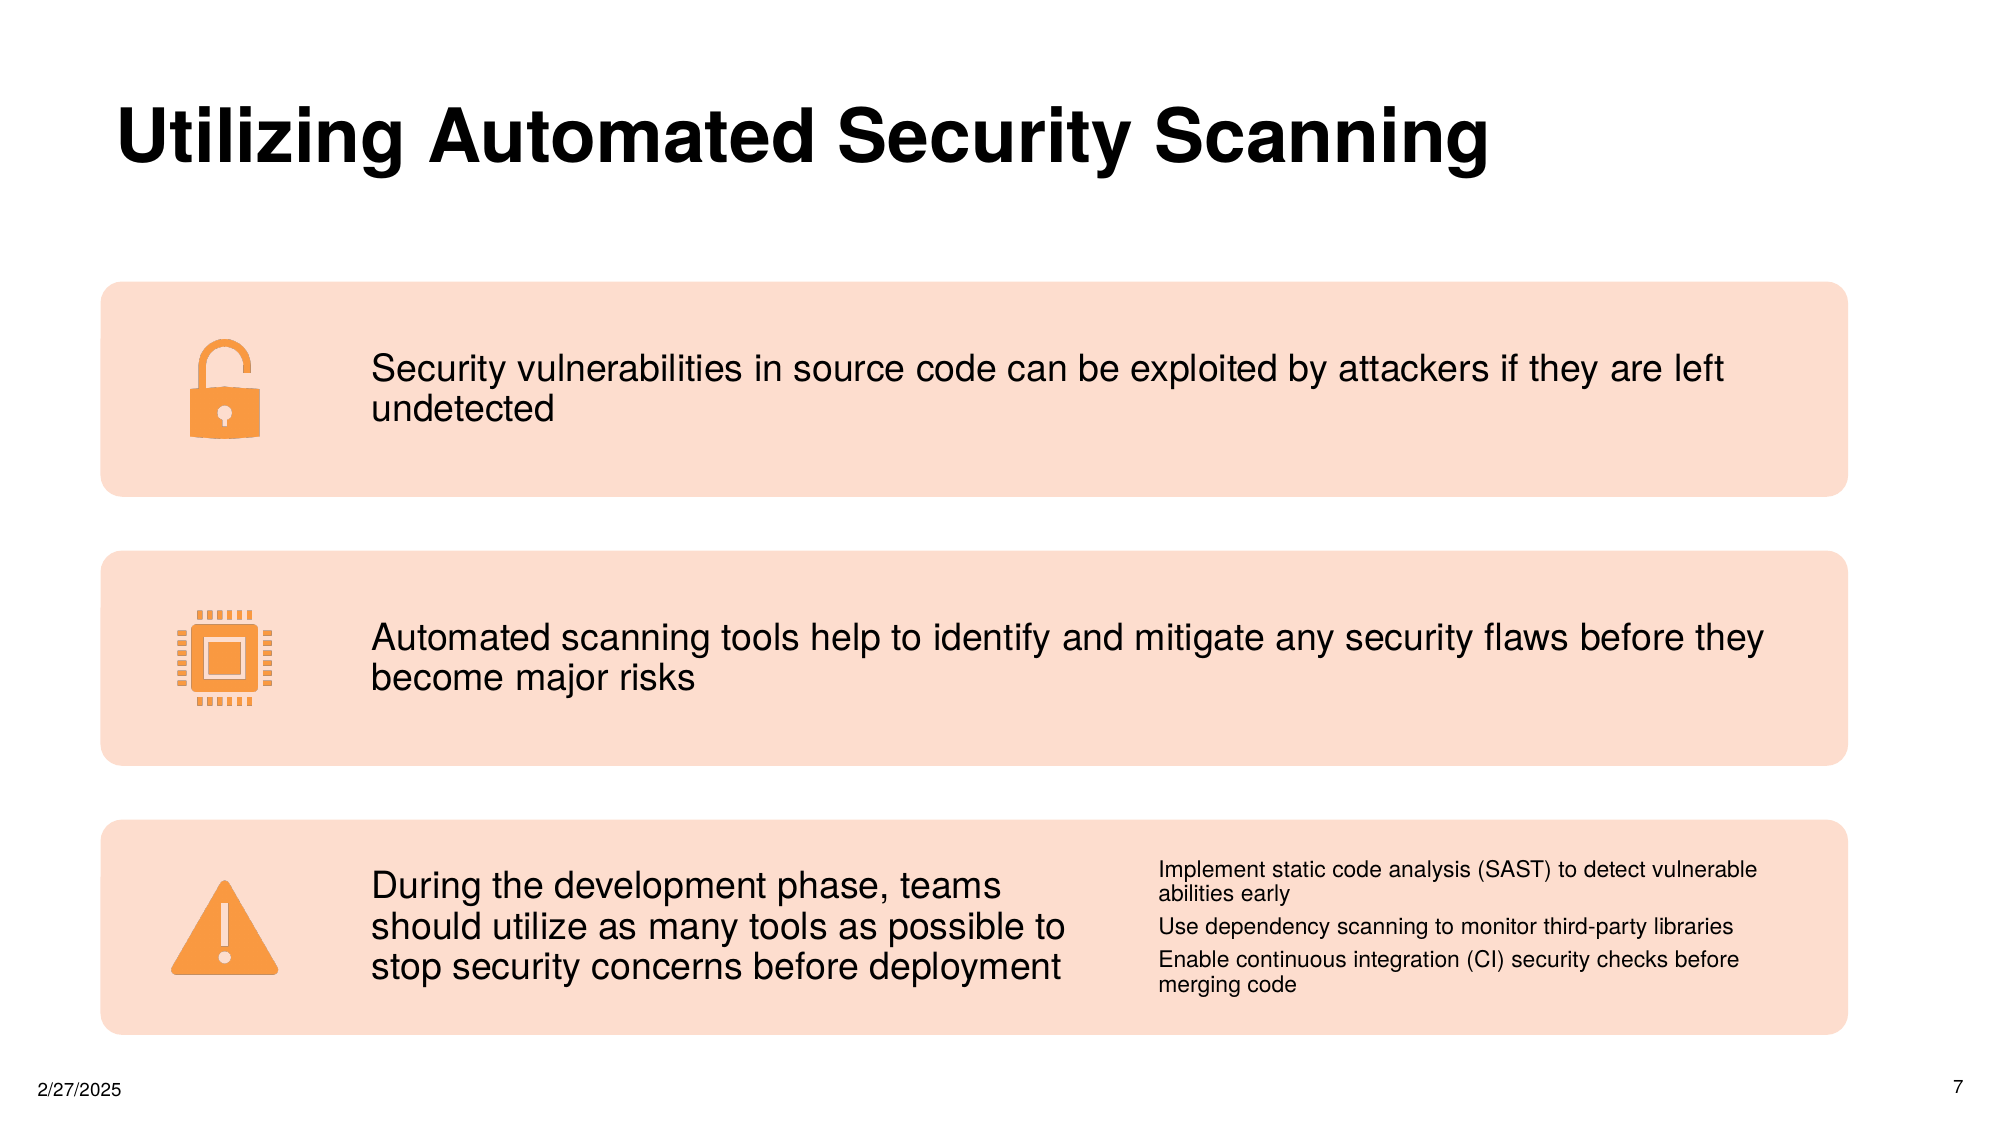

# Utilizing Automated Security Scanning
Security vulnerabilities in source code can be exploited by attackers if they are left undetected
Automated scanning tools help to identify and mitigate any security flaws before they become major risks
During the development phase, teams should utilize as many tools as possible to stop security concerns before deployment
Implement static code analysis (SAST) to detect vulnerable abilities early
Use dependency scanning to monitor third-party libraries
Enable continuous integration (CI) security checks before merging code
2/27/2025

7